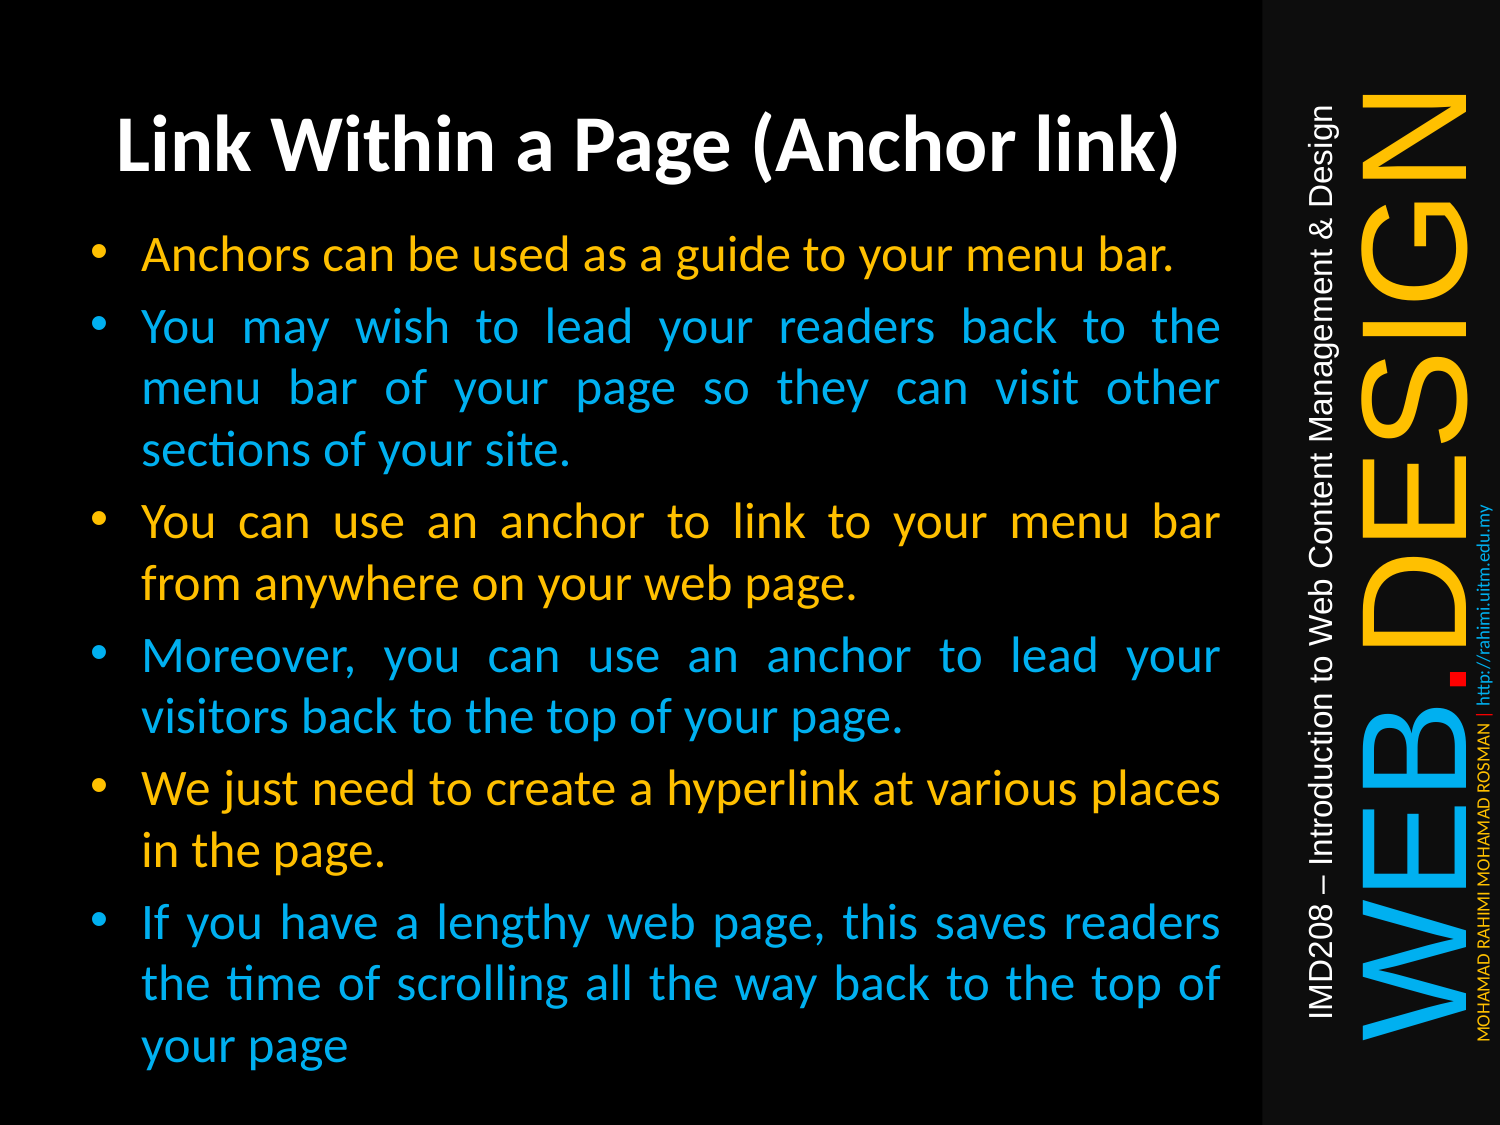

# Link Within a Page (Anchor link)
Anchors can be used as a guide to your menu bar.
You may wish to lead your readers back to the menu bar of your page so they can visit other sections of your site.
You can use an anchor to link to your menu bar from anywhere on your web page.
Moreover, you can use an anchor to lead your visitors back to the top of your page.
We just need to create a hyperlink at various places in the page.
If you have a lengthy web page, this saves readers the time of scrolling all the way back to the top of your page